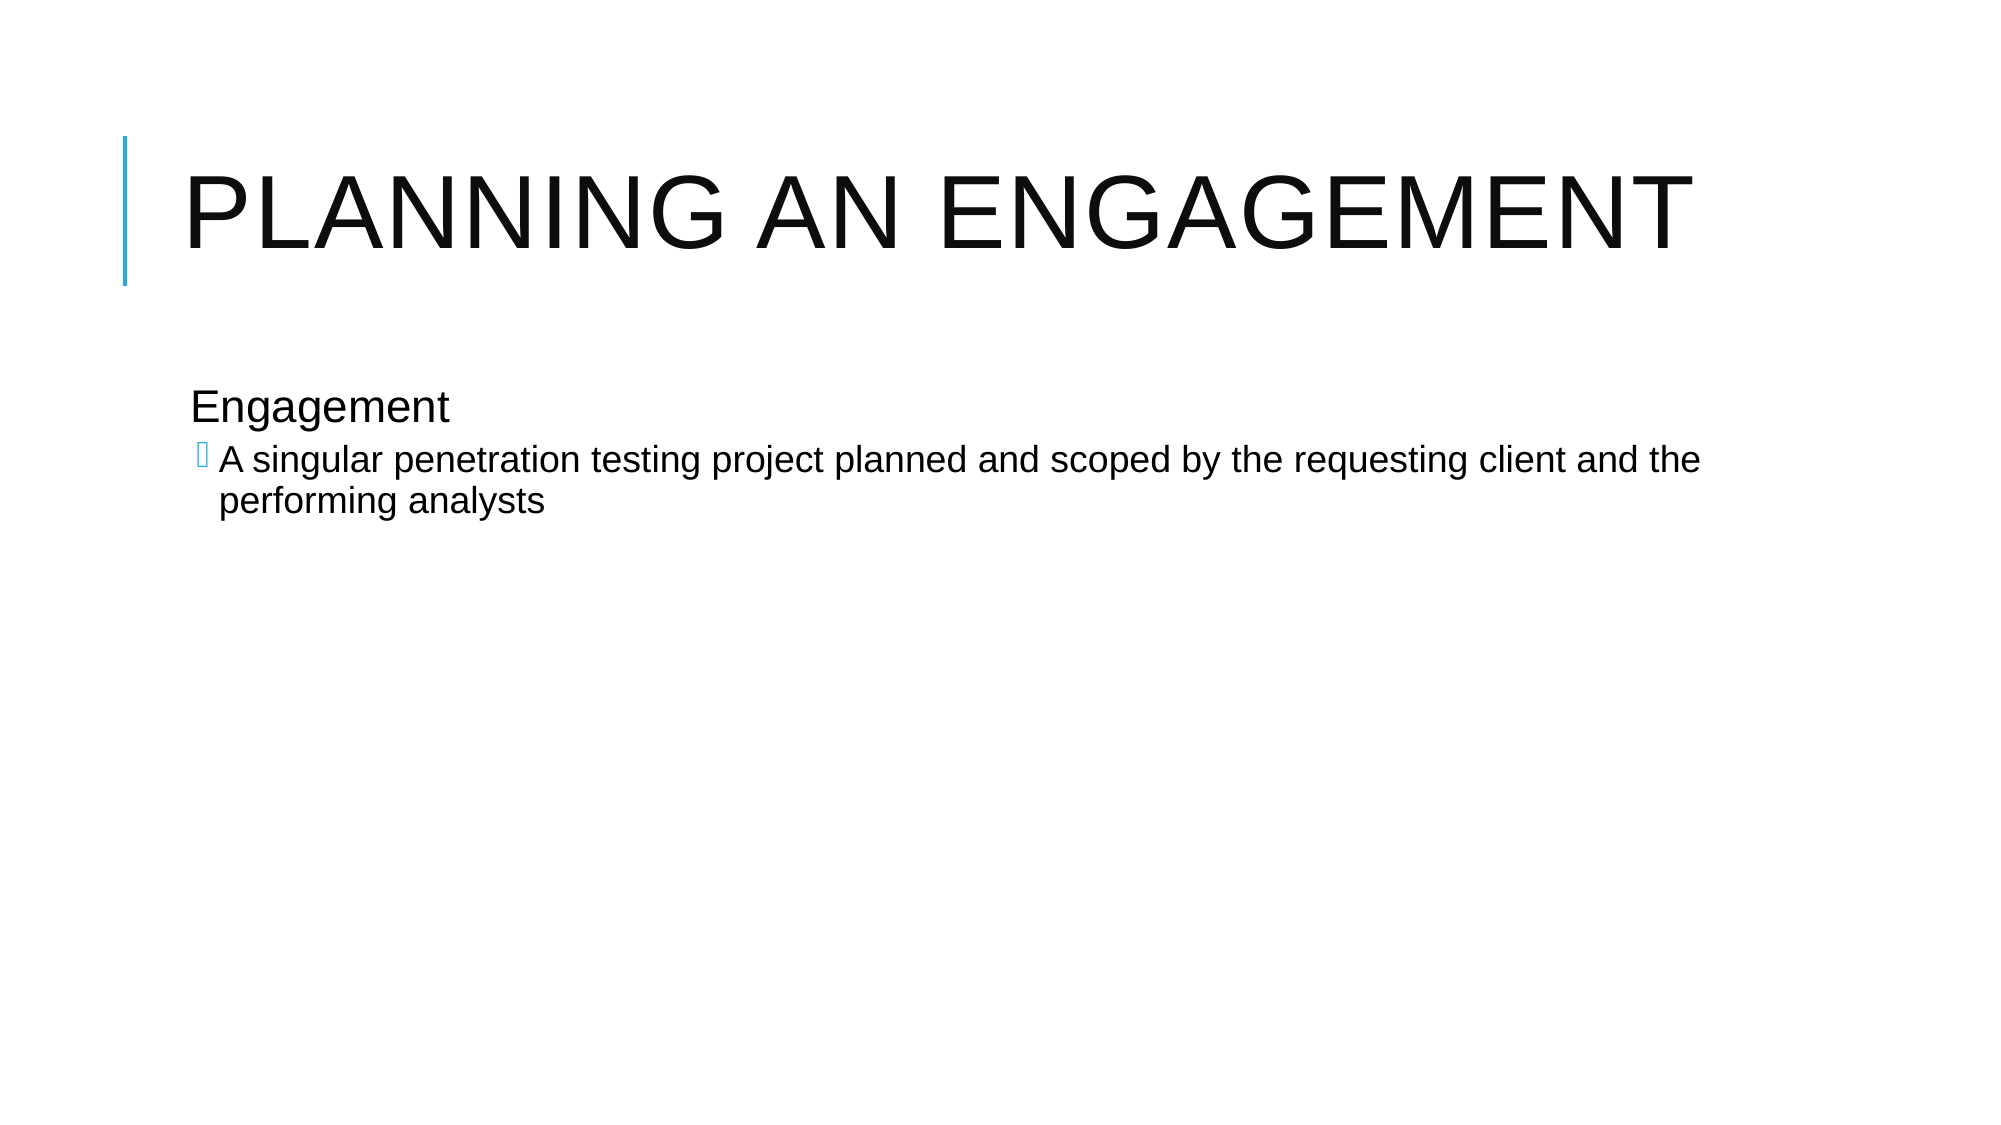

# Planning an Engagement
Engagement
A singular penetration testing project planned and scoped by the requesting client and the performing analysts